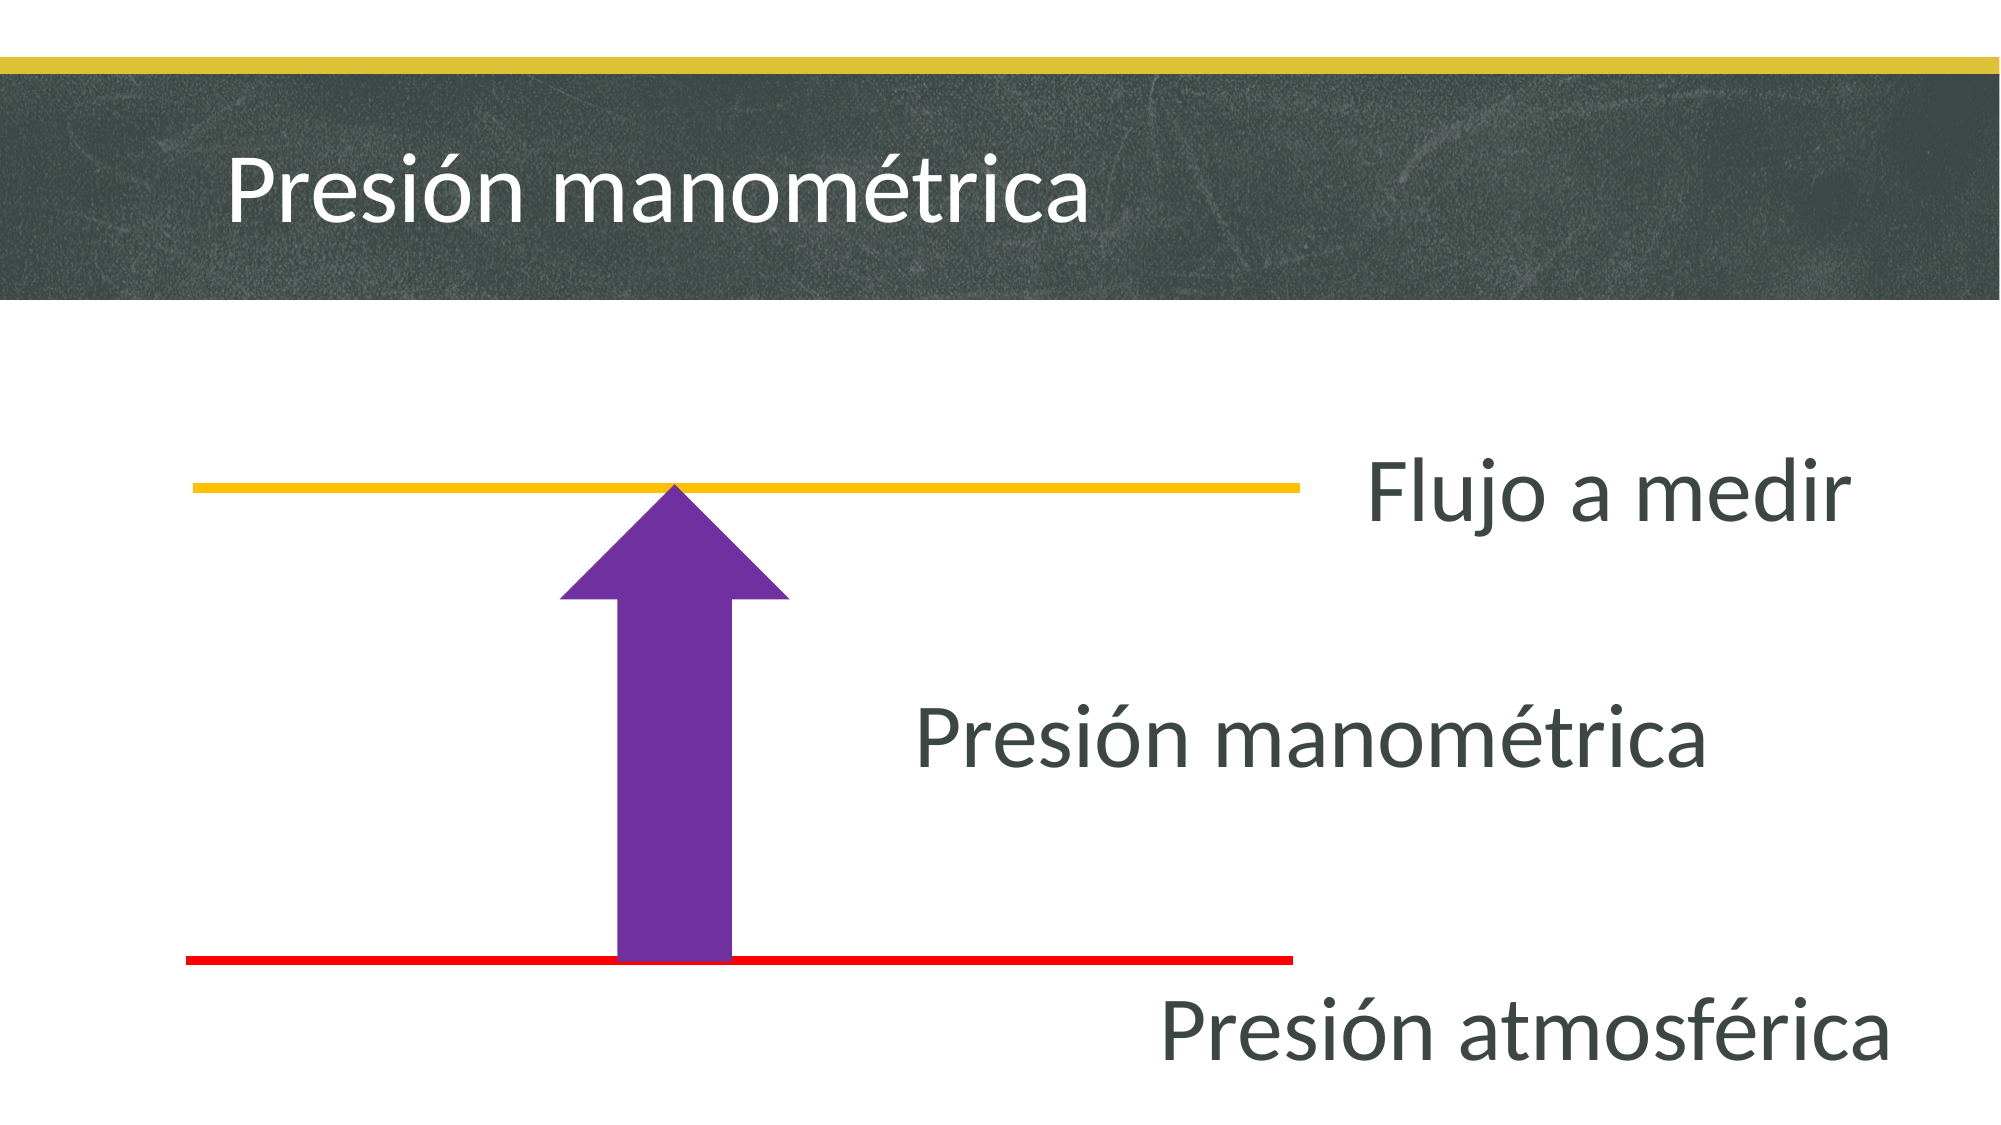

# Presión manométrica
Flujo a medir

Presión manométrica
Presión atmosférica